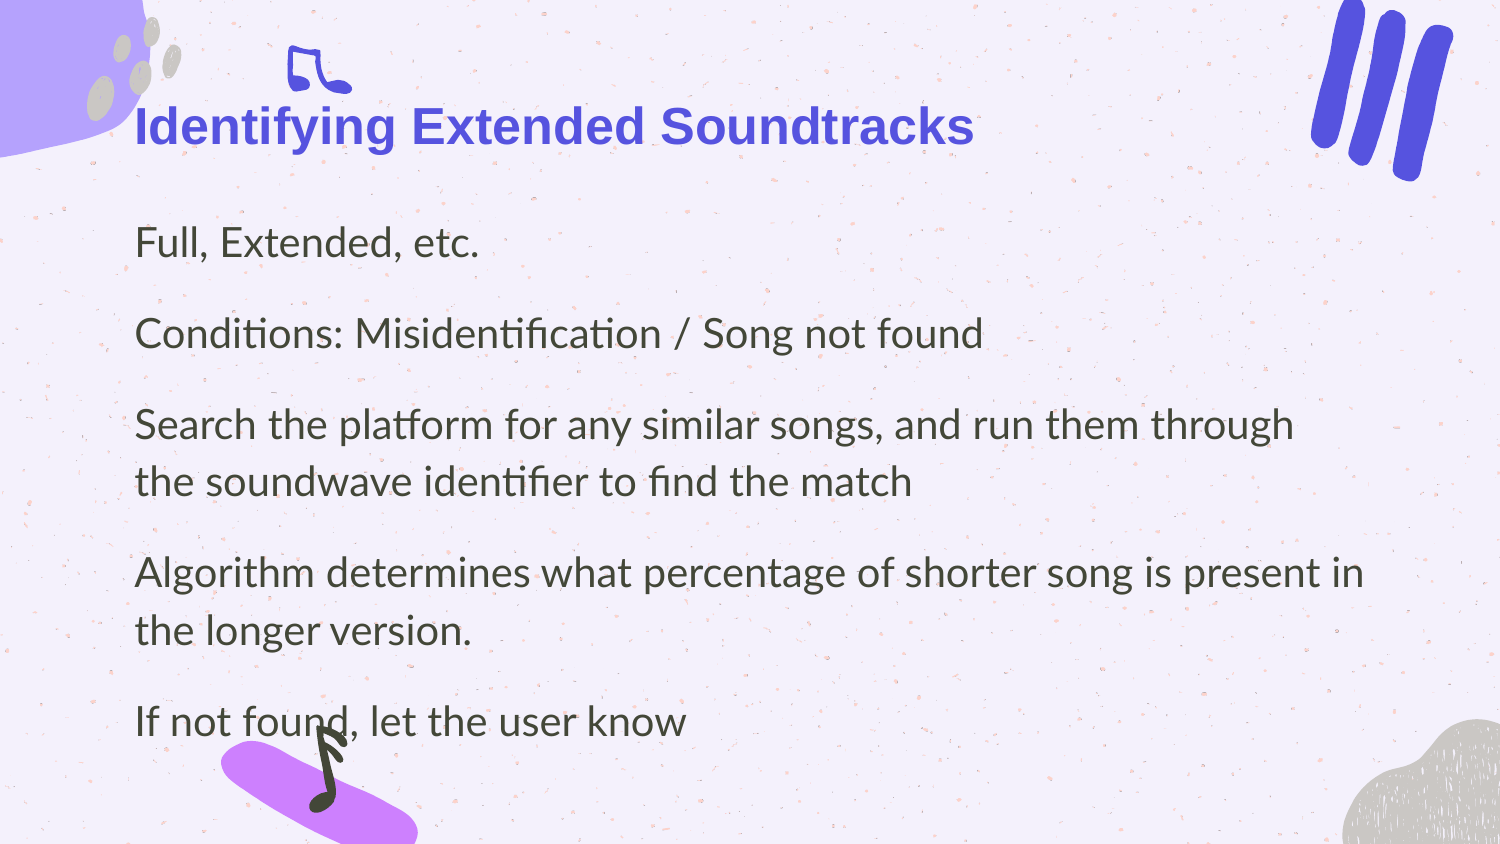

# Identifying Extended Soundtracks
Full, Extended, etc.
Conditions: Misidentification / Song not found
Search the platform for any similar songs, and run them through the soundwave identifier to find the match
Algorithm determines what percentage of shorter song is present in the longer version.
If not found, let the user know